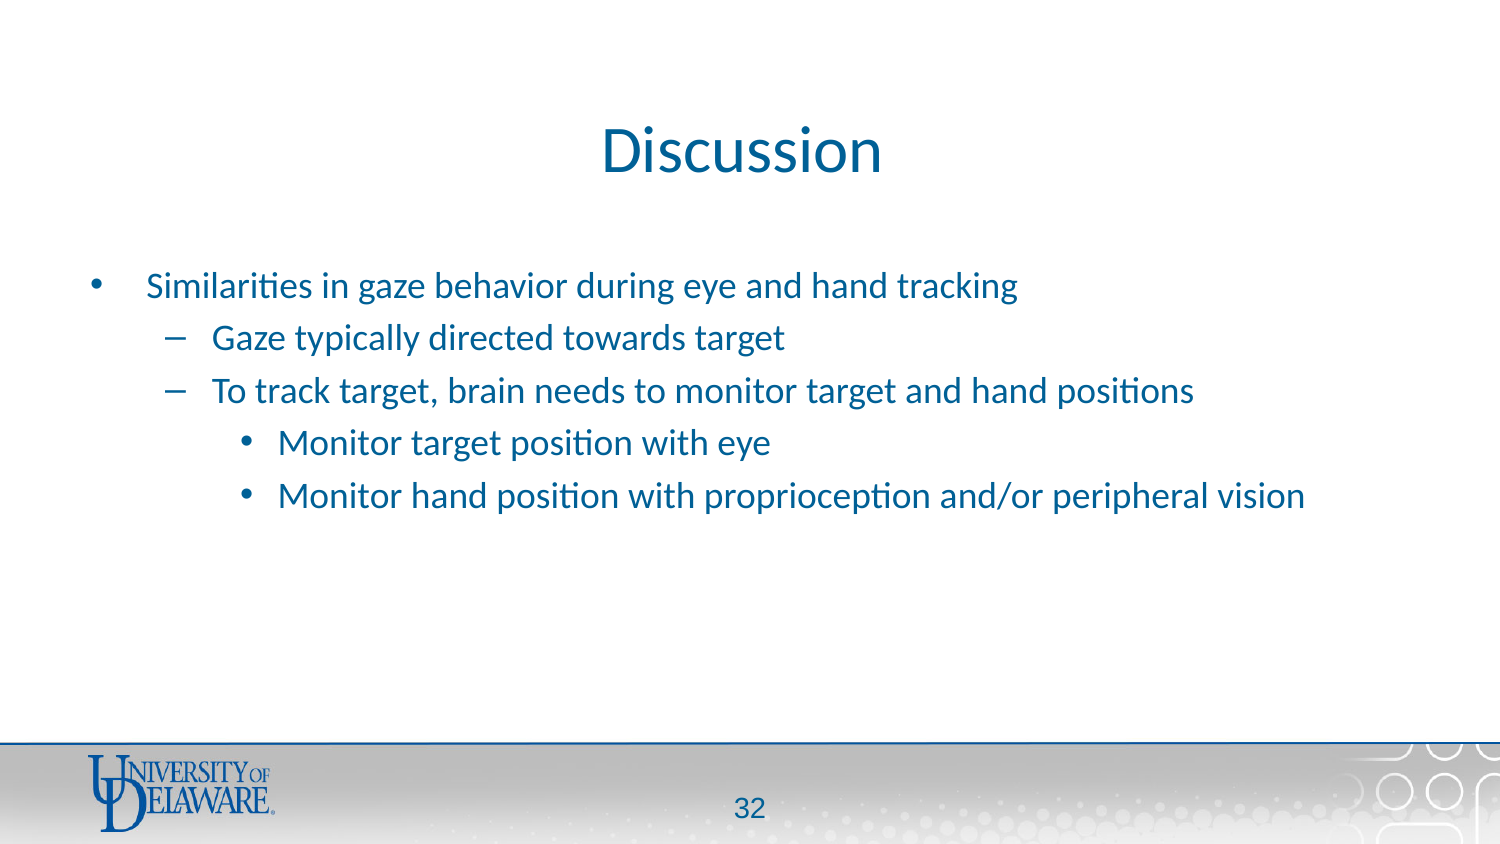

# Discussion
Similarities in gaze behavior during eye and hand tracking
Gaze typically directed towards target
To track target, brain needs to monitor target and hand positions
Monitor target position with eye
Monitor hand position with proprioception and/or peripheral vision
32